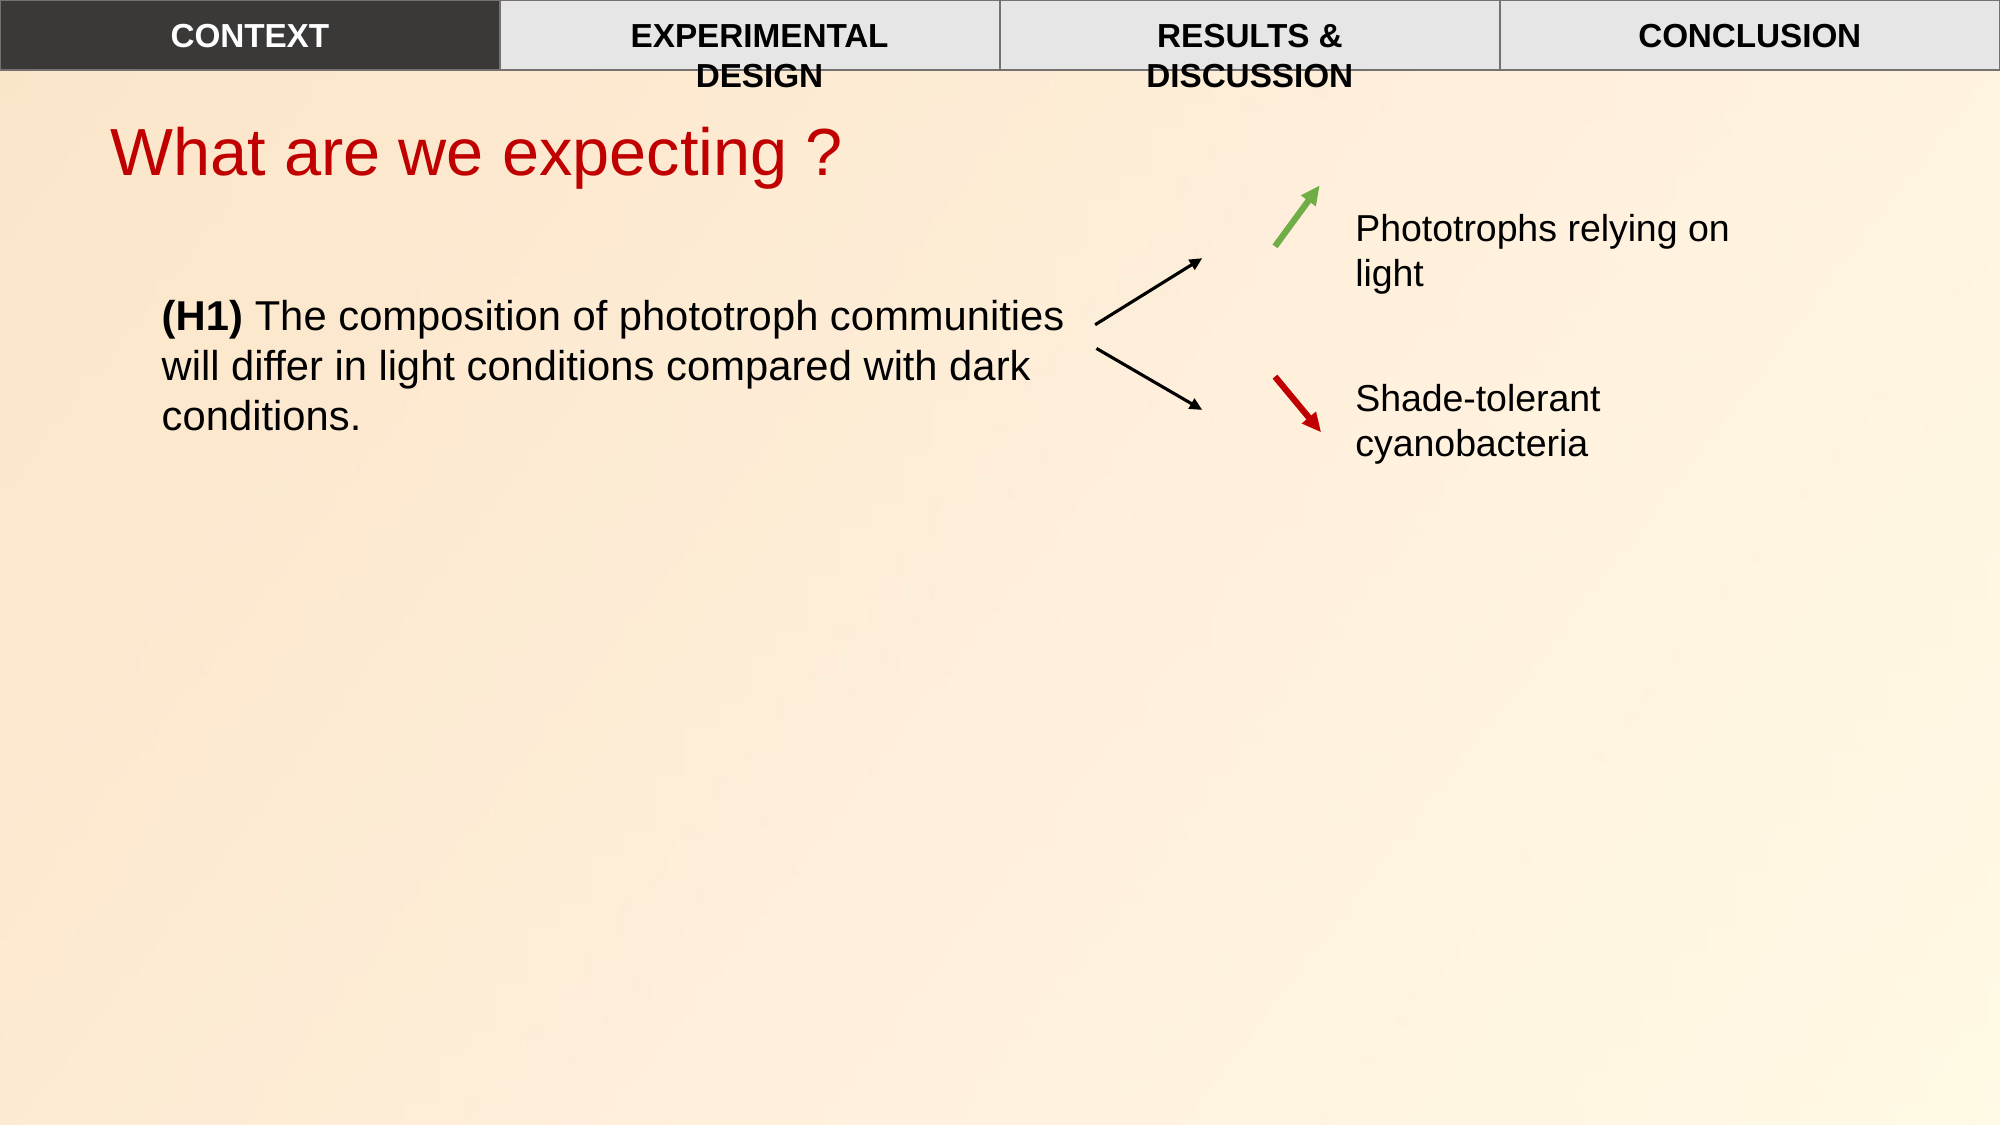

EXPERIMENTAL DESIGN
RESULTS & DISCUSSION
CONCLUSION
CONTEXT
What are we expecting ?
Phototrophs relying on light
(H1) The composition of phototroph communities will differ in light conditions compared with dark conditions.
Shade-tolerant cyanobacteria